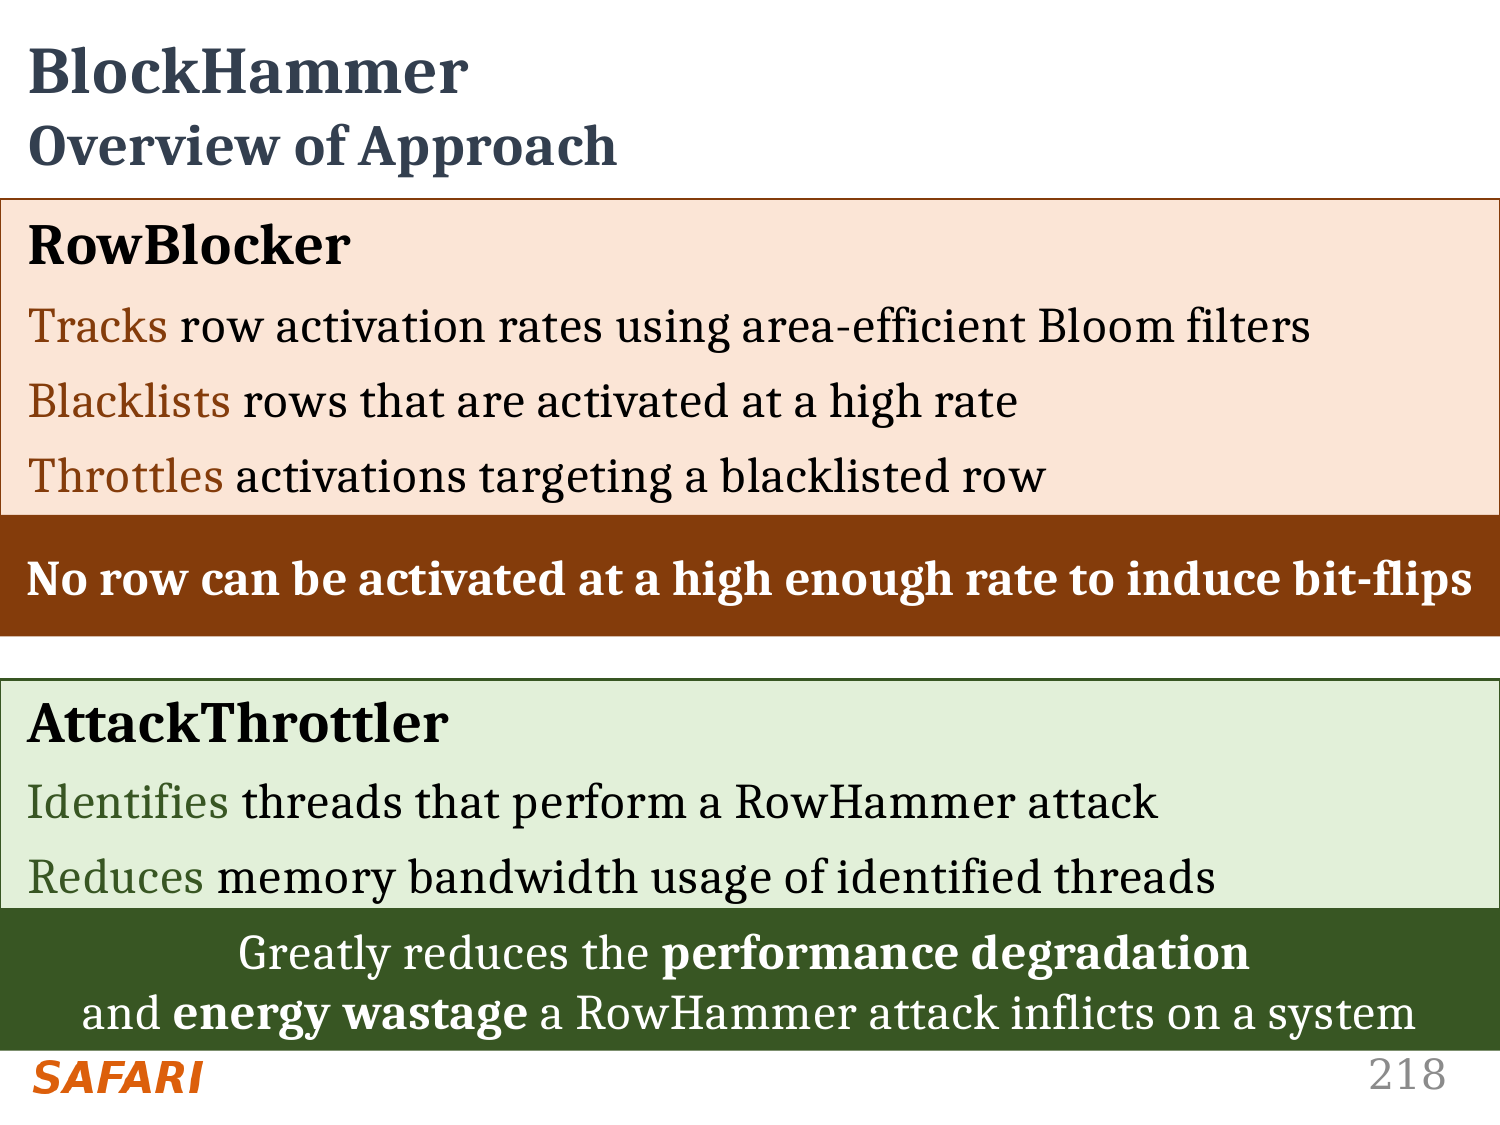

# BlockHammer Overview of Approach

RowBlocker
Tracks row activation rates using area-efficient Bloom filters
Blacklists rows that are activated at a high rate
Throttles activations targeting a blacklisted row

AttackThrottler
Identifies threads that perform a RowHammer attack
Reduces memory bandwidth usage of identified threads

No row can be activated at a high enough rate to induce bit-flips

Greatly reduces the performance degradation
and energy wastage a RowHammer attack inflicts on a system